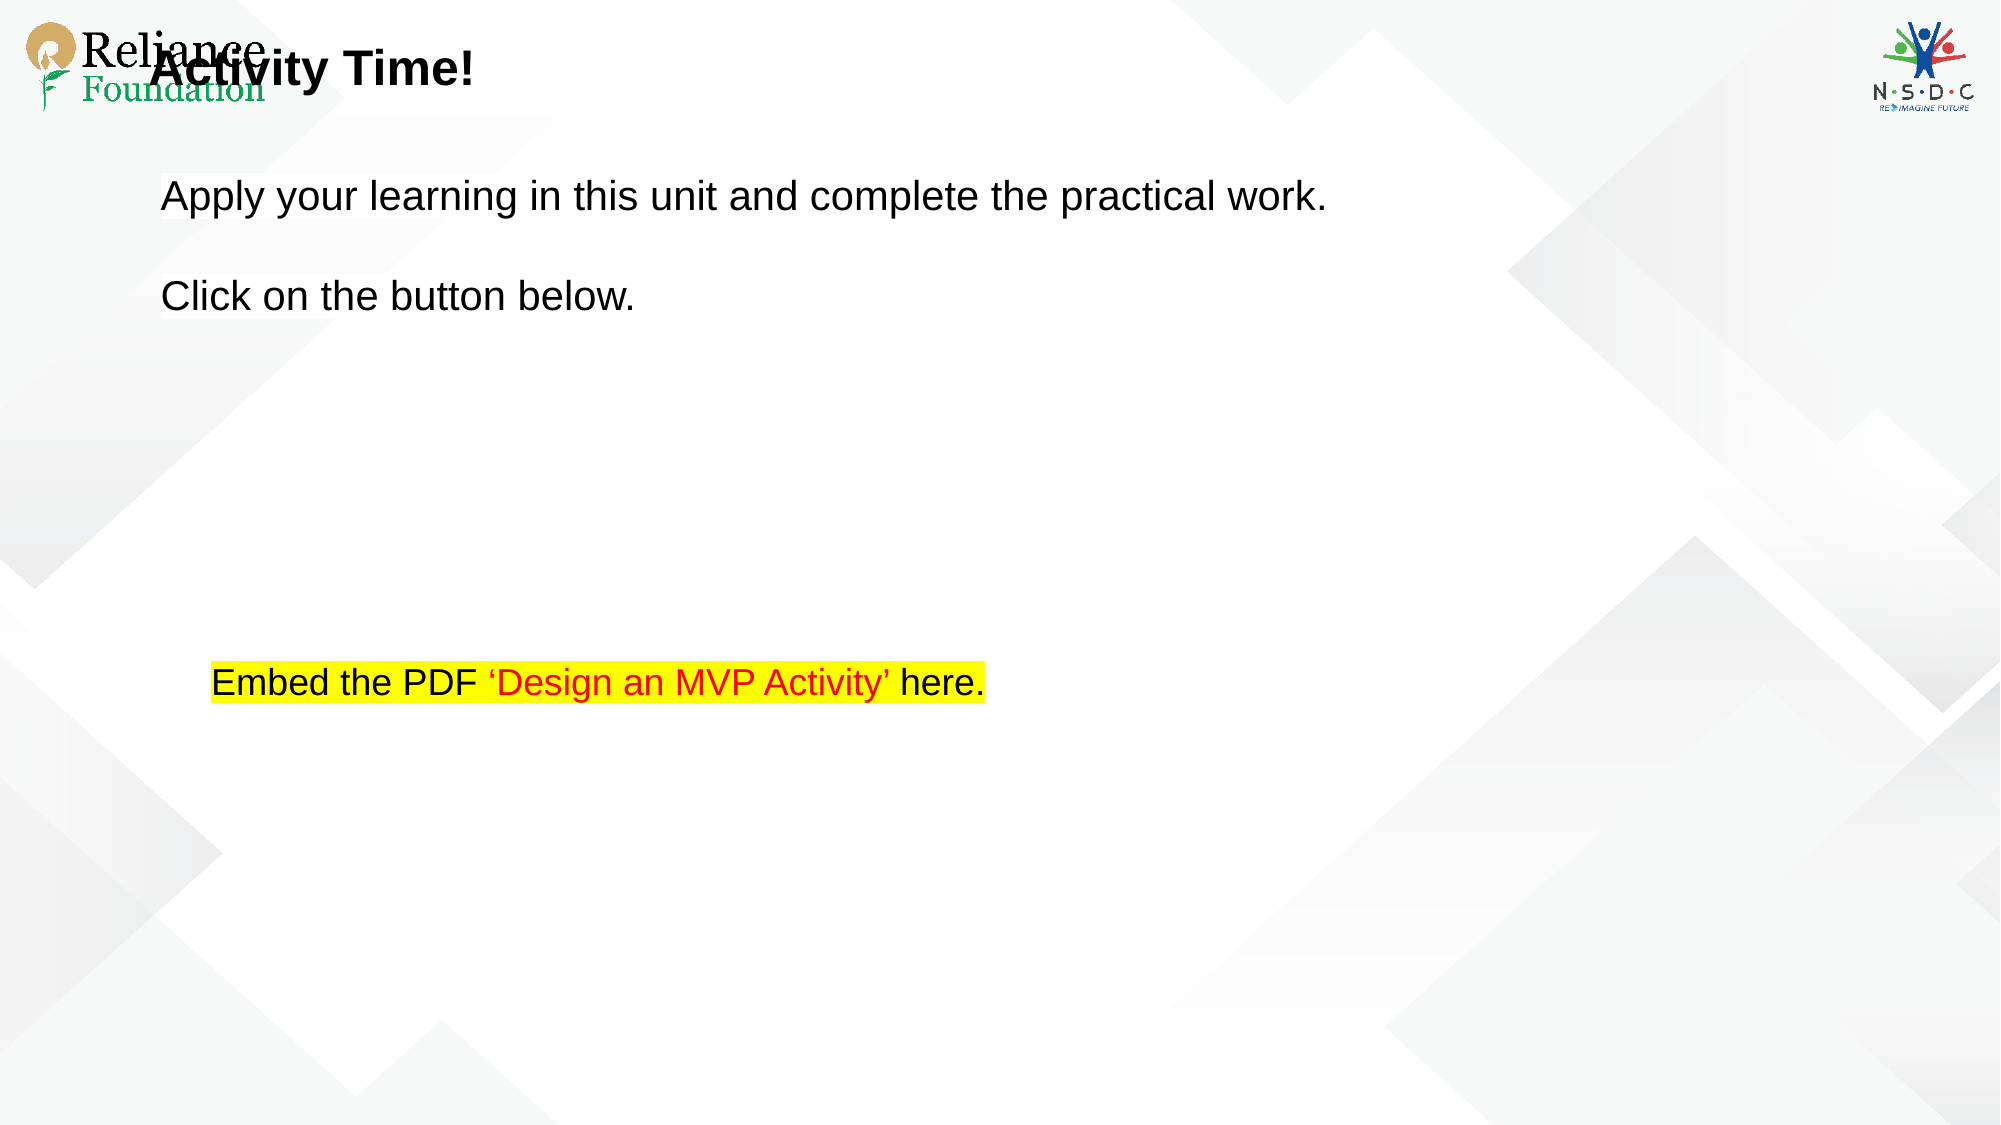

Activity Time!
Apply your learning in this unit and complete the practical work.

Click on the button below.
Embed the PDF ‘Design an MVP Activity’ here.